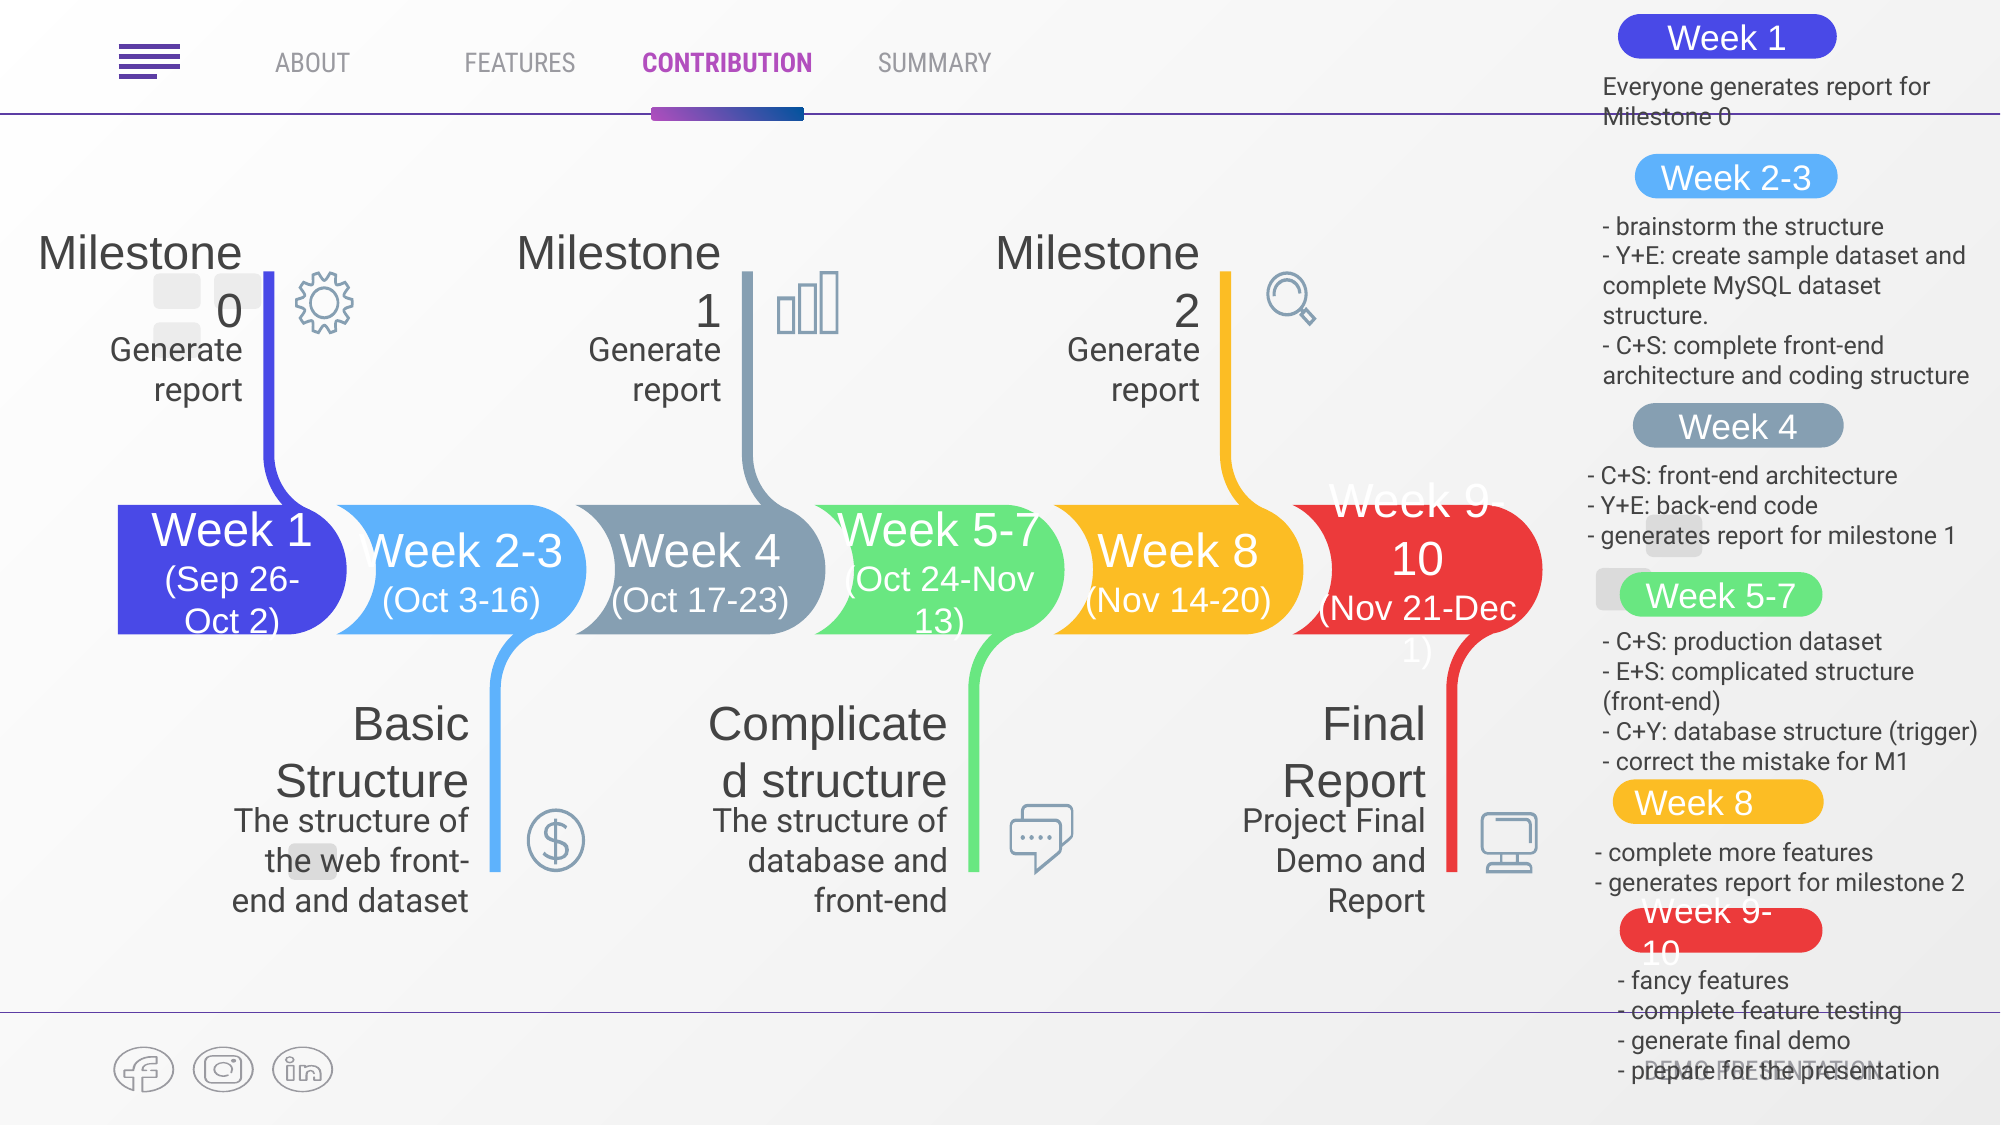

Week 1
Everyone generates report for Milestone 0
ABOUT
FEATURES
CONTRIBUTION
SUMMARY

Week 2-3
- brainstorm the structure
- Y+E: create sample dataset and complete MySQL dataset structure.
- C+S: complete front-end architecture and coding structure
Milestone 0

Generate report
Week 1
(Sep 26-Oct 2)
Milestone 1

Generate report
Week 4
(Oct 17-23)
Milestone 2

Generate report
Week 8
(Nov 14-20)

Week 4
- C+S: front-end architecture
- Y+E: back-end code
- generates report for milestone 1

Week 2-3
(Oct 3-16)

Basic Structure
The structure of the web front-end and dataset

Week 5-7
(Oct 24-Nov 13)

Complicated structure
The structure of database and front-end

Week 9-10
(Nov 21-Dec 1)

Final Report
Project Final Demo and Report

Week 5-7
- C+S: production dataset
- E+S: complicated structure (front-end)
- C+Y: database structure (trigger)
- correct the mistake for M1

Week 8
- complete more features
- generates report for milestone 2

Week 9-10
- fancy features
- complete feature testing
- generate final demo
- prepare for the presentation

DEMO PRESENTATION